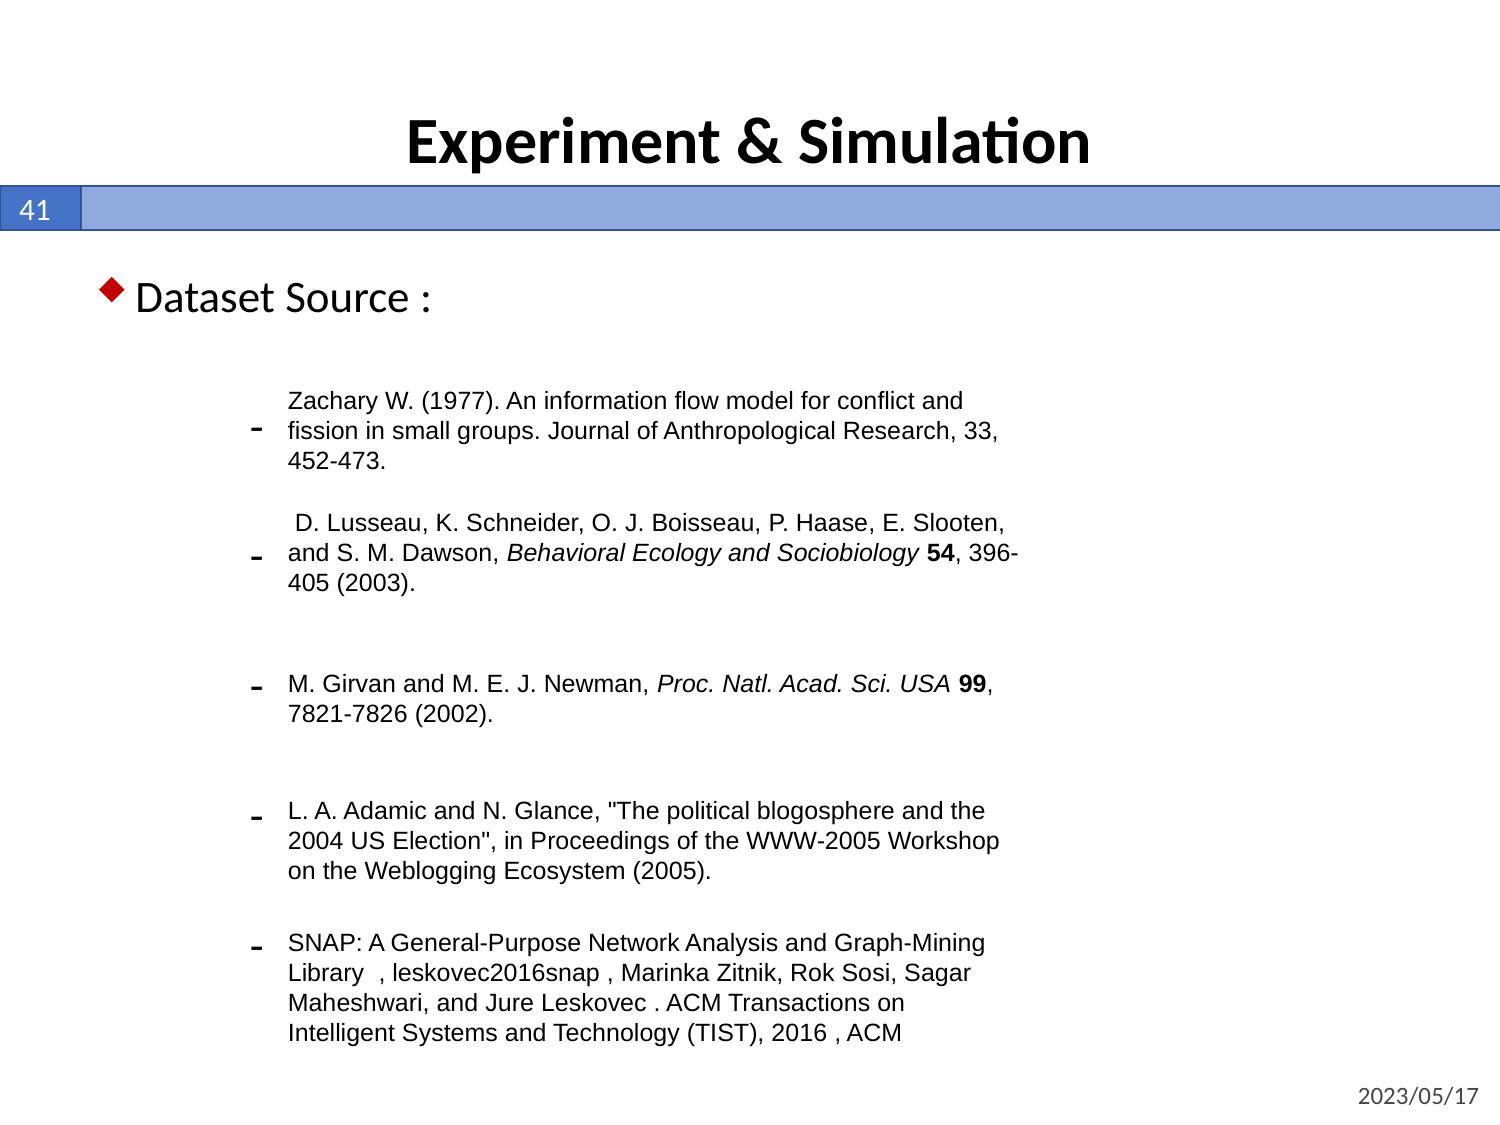

Experiment & Simulation
41

Dataset Source :

               -

               -

               -

               -

               -

Zachary W. (1977). An information flow model for conflict and fission in small groups. Journal of Anthropological Research, 33, 452-473.

 D. Lusseau, K. Schneider, O. J. Boisseau, P. Haase, E. Slooten, and S. M. Dawson, Behavioral Ecology and Sociobiology 54, 396-405 (2003).
M. Girvan and M. E. J. Newman, Proc. Natl. Acad. Sci. USA 99, 7821-7826 (2002).
L. A. Adamic and N. Glance, "The political blogosphere and the 2004 US Election", in Proceedings of the WWW-2005 Workshop on the Weblogging Ecosystem (2005).
SNAP: A General-Purpose Network Analysis and Graph-Mining Library  , leskovec2016snap , Marinka Zitnik, Rok Sosi, Sagar Maheshwari, and Jure Leskovec . ACM Transactions on Intelligent Systems and Technology (TIST), 2016 , ACM
2023/05/17